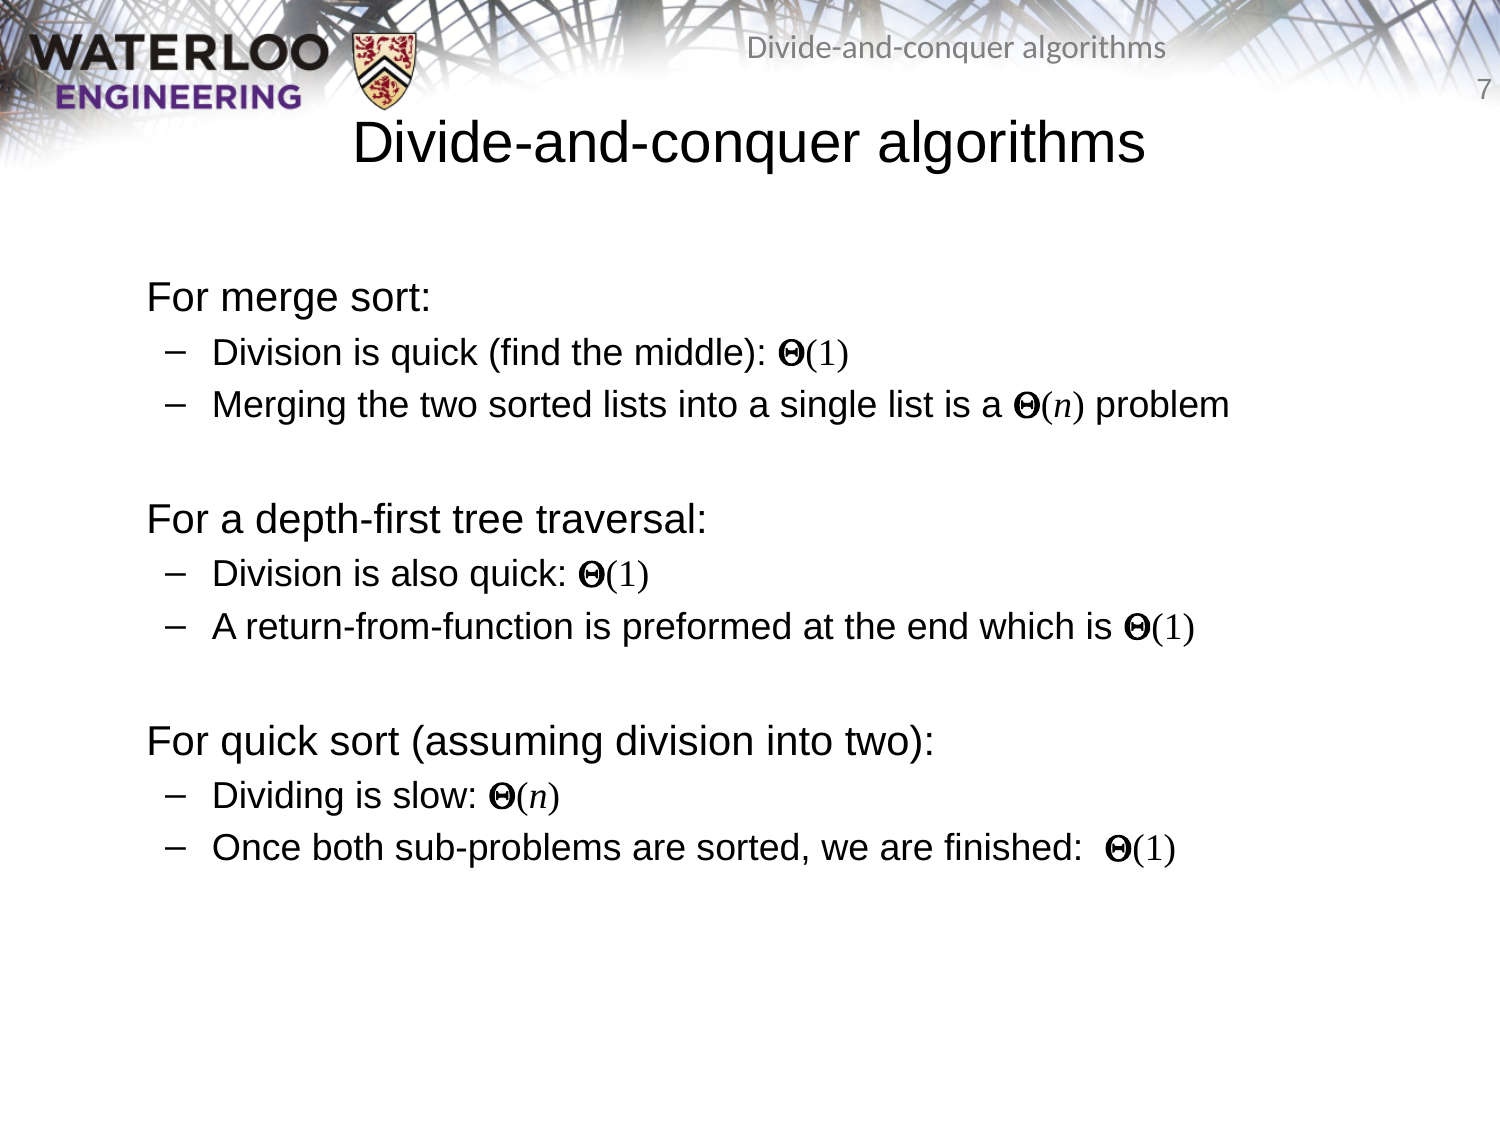

# Divide-and-conquer algorithms
	For merge sort:
Division is quick (find the middle): Θ(1)
Merging the two sorted lists into a single list is a Θ(n) problem

	For a depth-first tree traversal:
Division is also quick: Θ(1)
A return-from-function is preformed at the end which is Θ(1)

	For quick sort (assuming division into two):
Dividing is slow: Θ(n)
Once both sub-problems are sorted, we are finished:  Θ(1)